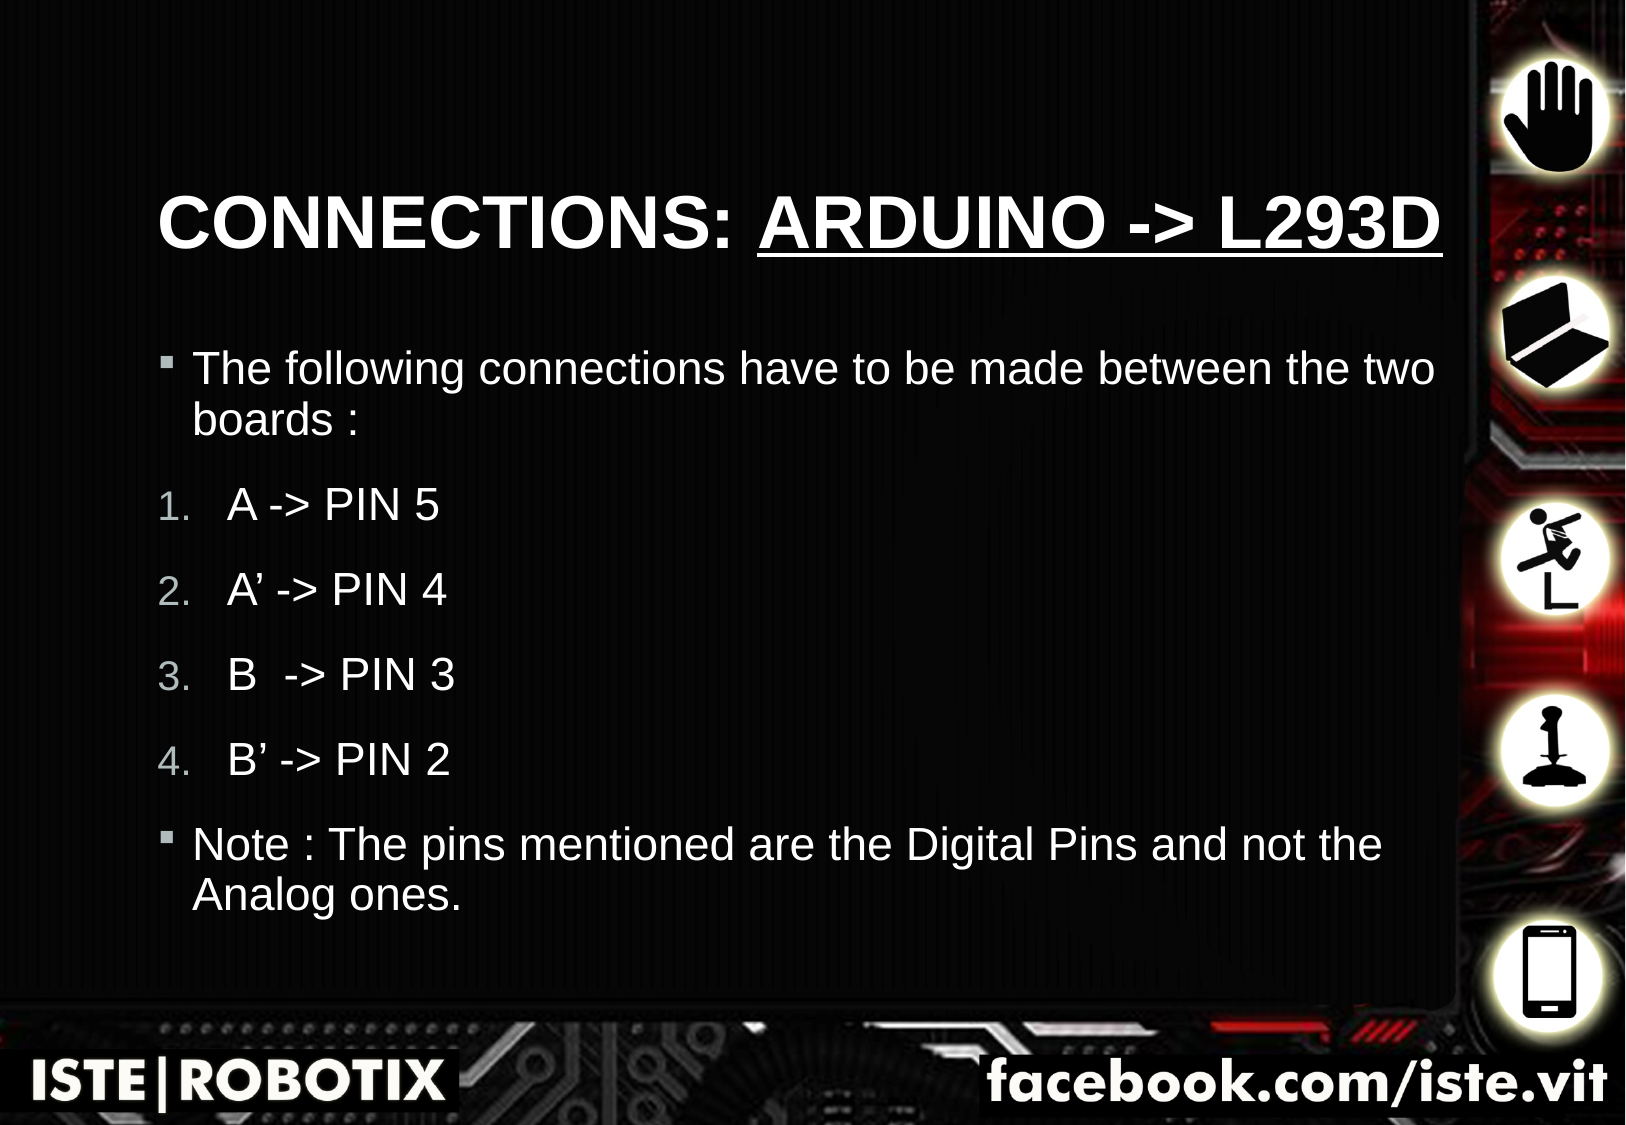

# Connections: Arduino -> L293D
The following connections have to be made between the two boards :
A -> PIN 5
A’ -> PIN 4
B  -> PIN 3
B’ -> PIN 2
Note : The pins mentioned are the Digital Pins and not the Analog ones.